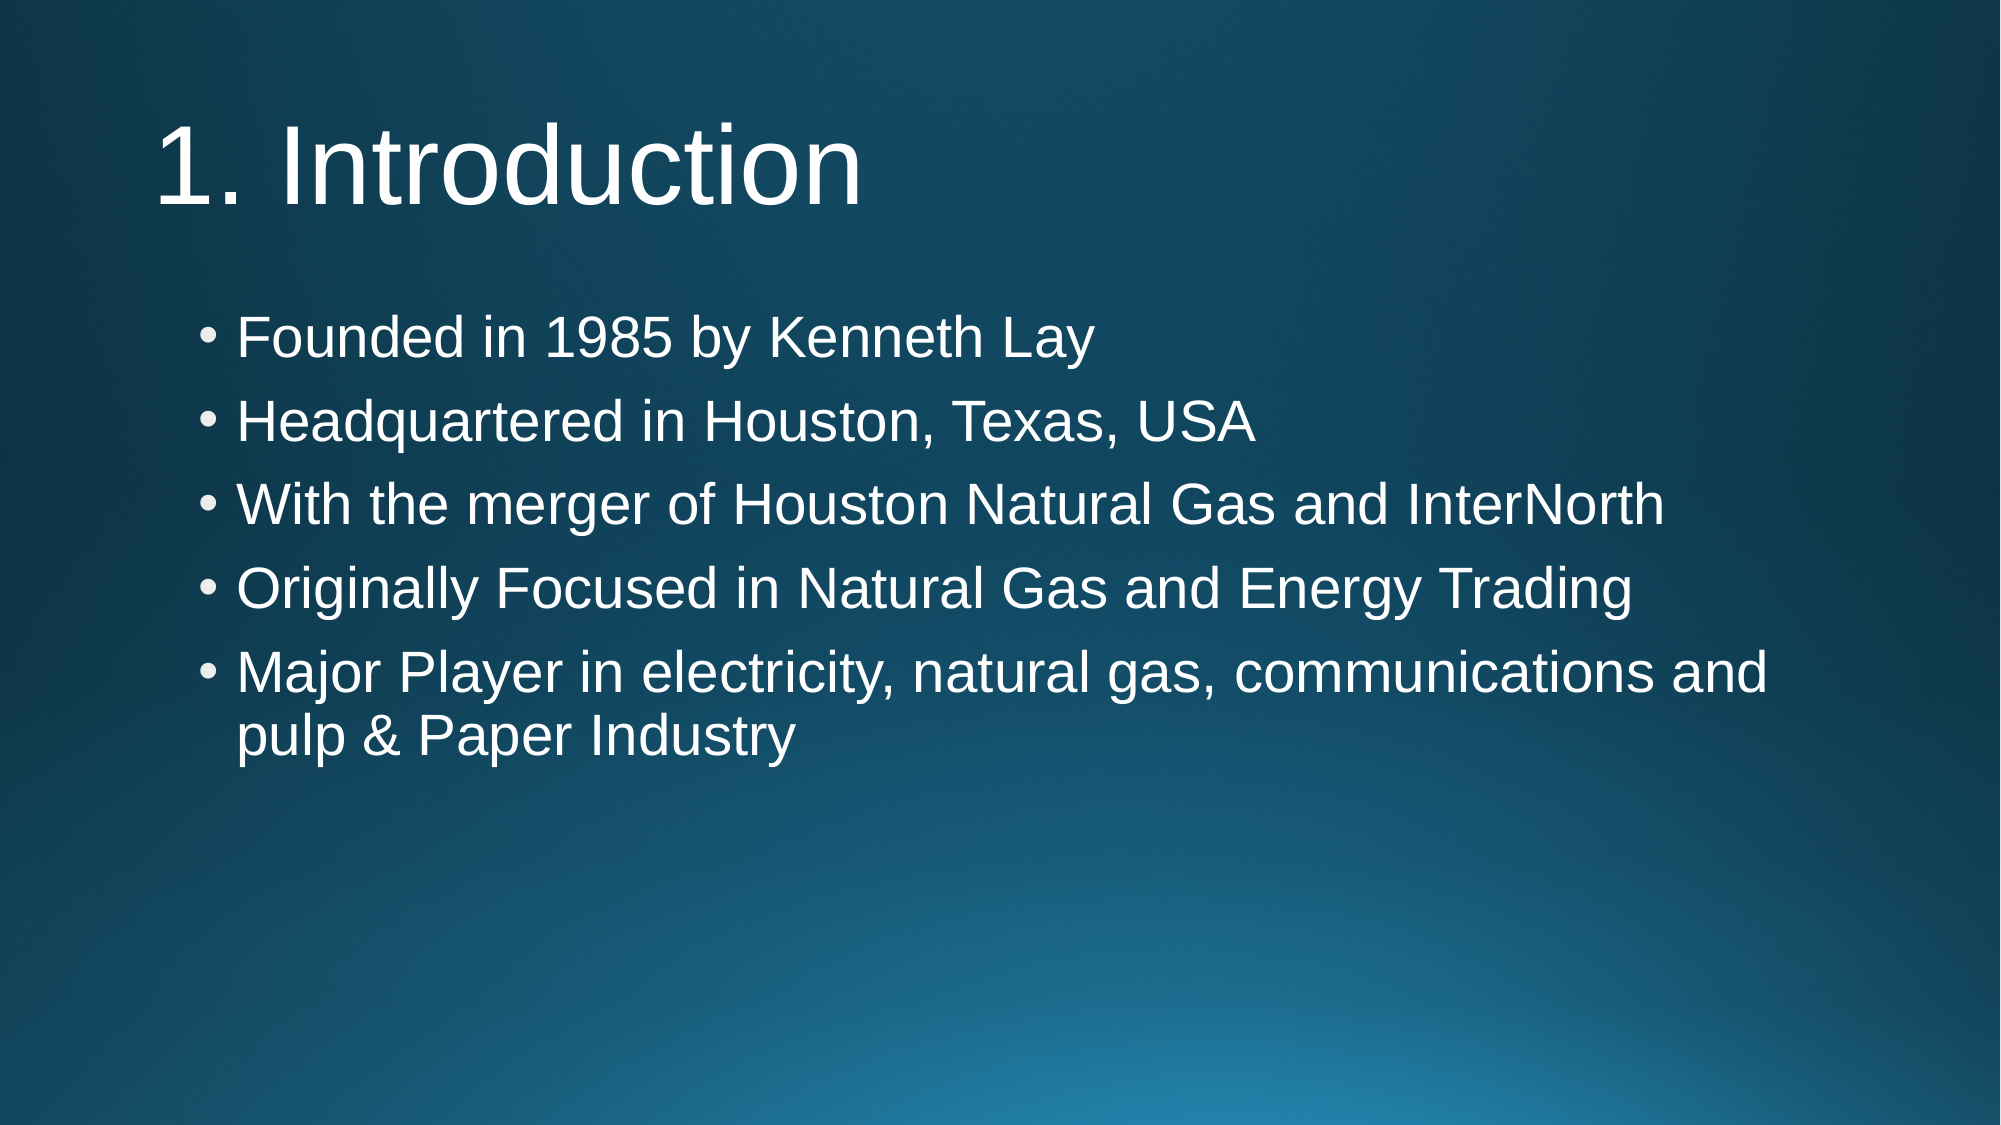

# 1. Introduction
Founded in 1985 by Kenneth Lay
Headquartered in Houston, Texas, USA
With the merger of Houston Natural Gas and InterNorth
Originally Focused in Natural Gas and Energy Trading
Major Player in electricity, natural gas, communications and pulp & Paper Industry